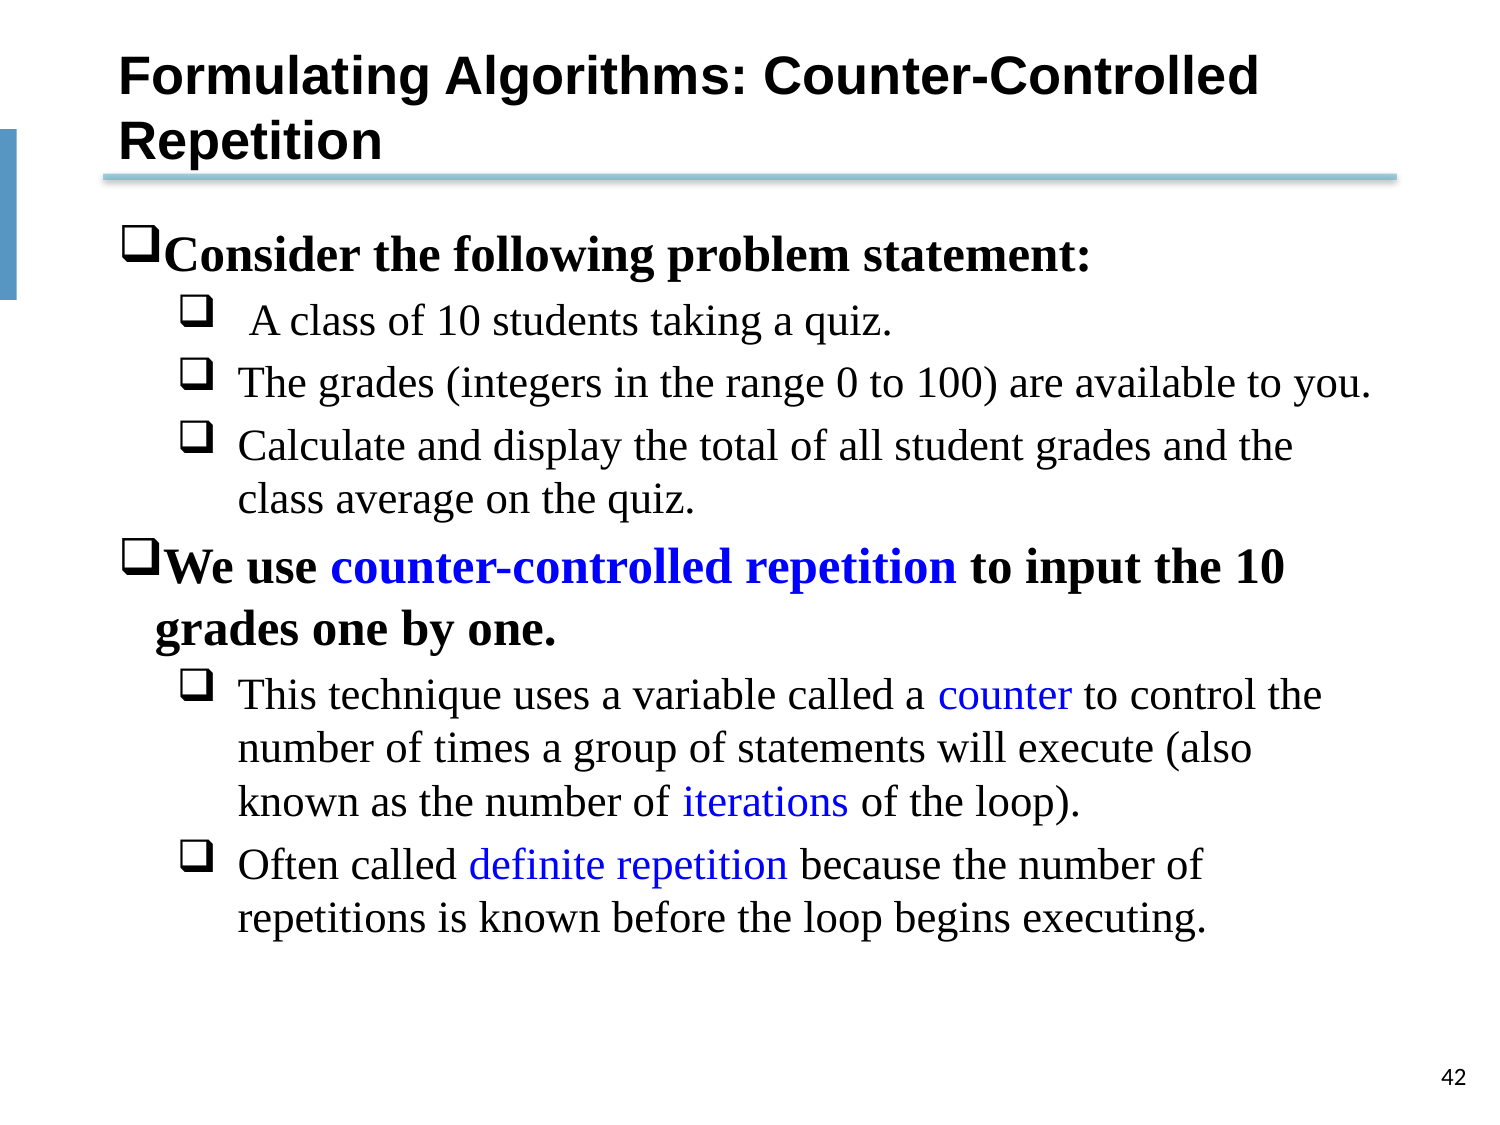

# Formulating Algorithms: Counter-Controlled Repetition
Consider the following problem statement:
 A class of 10 students taking a quiz.
The grades (integers in the range 0 to 100) are available to you.
Calculate and display the total of all student grades and the class average on the quiz.
We use counter-controlled repetition to input the 10 grades one by one.
This technique uses a variable called a counter to control the number of times a group of statements will execute (also known as the number of iterations of the loop).
Often called definite repetition because the number of repetitions is known before the loop begins executing.
42